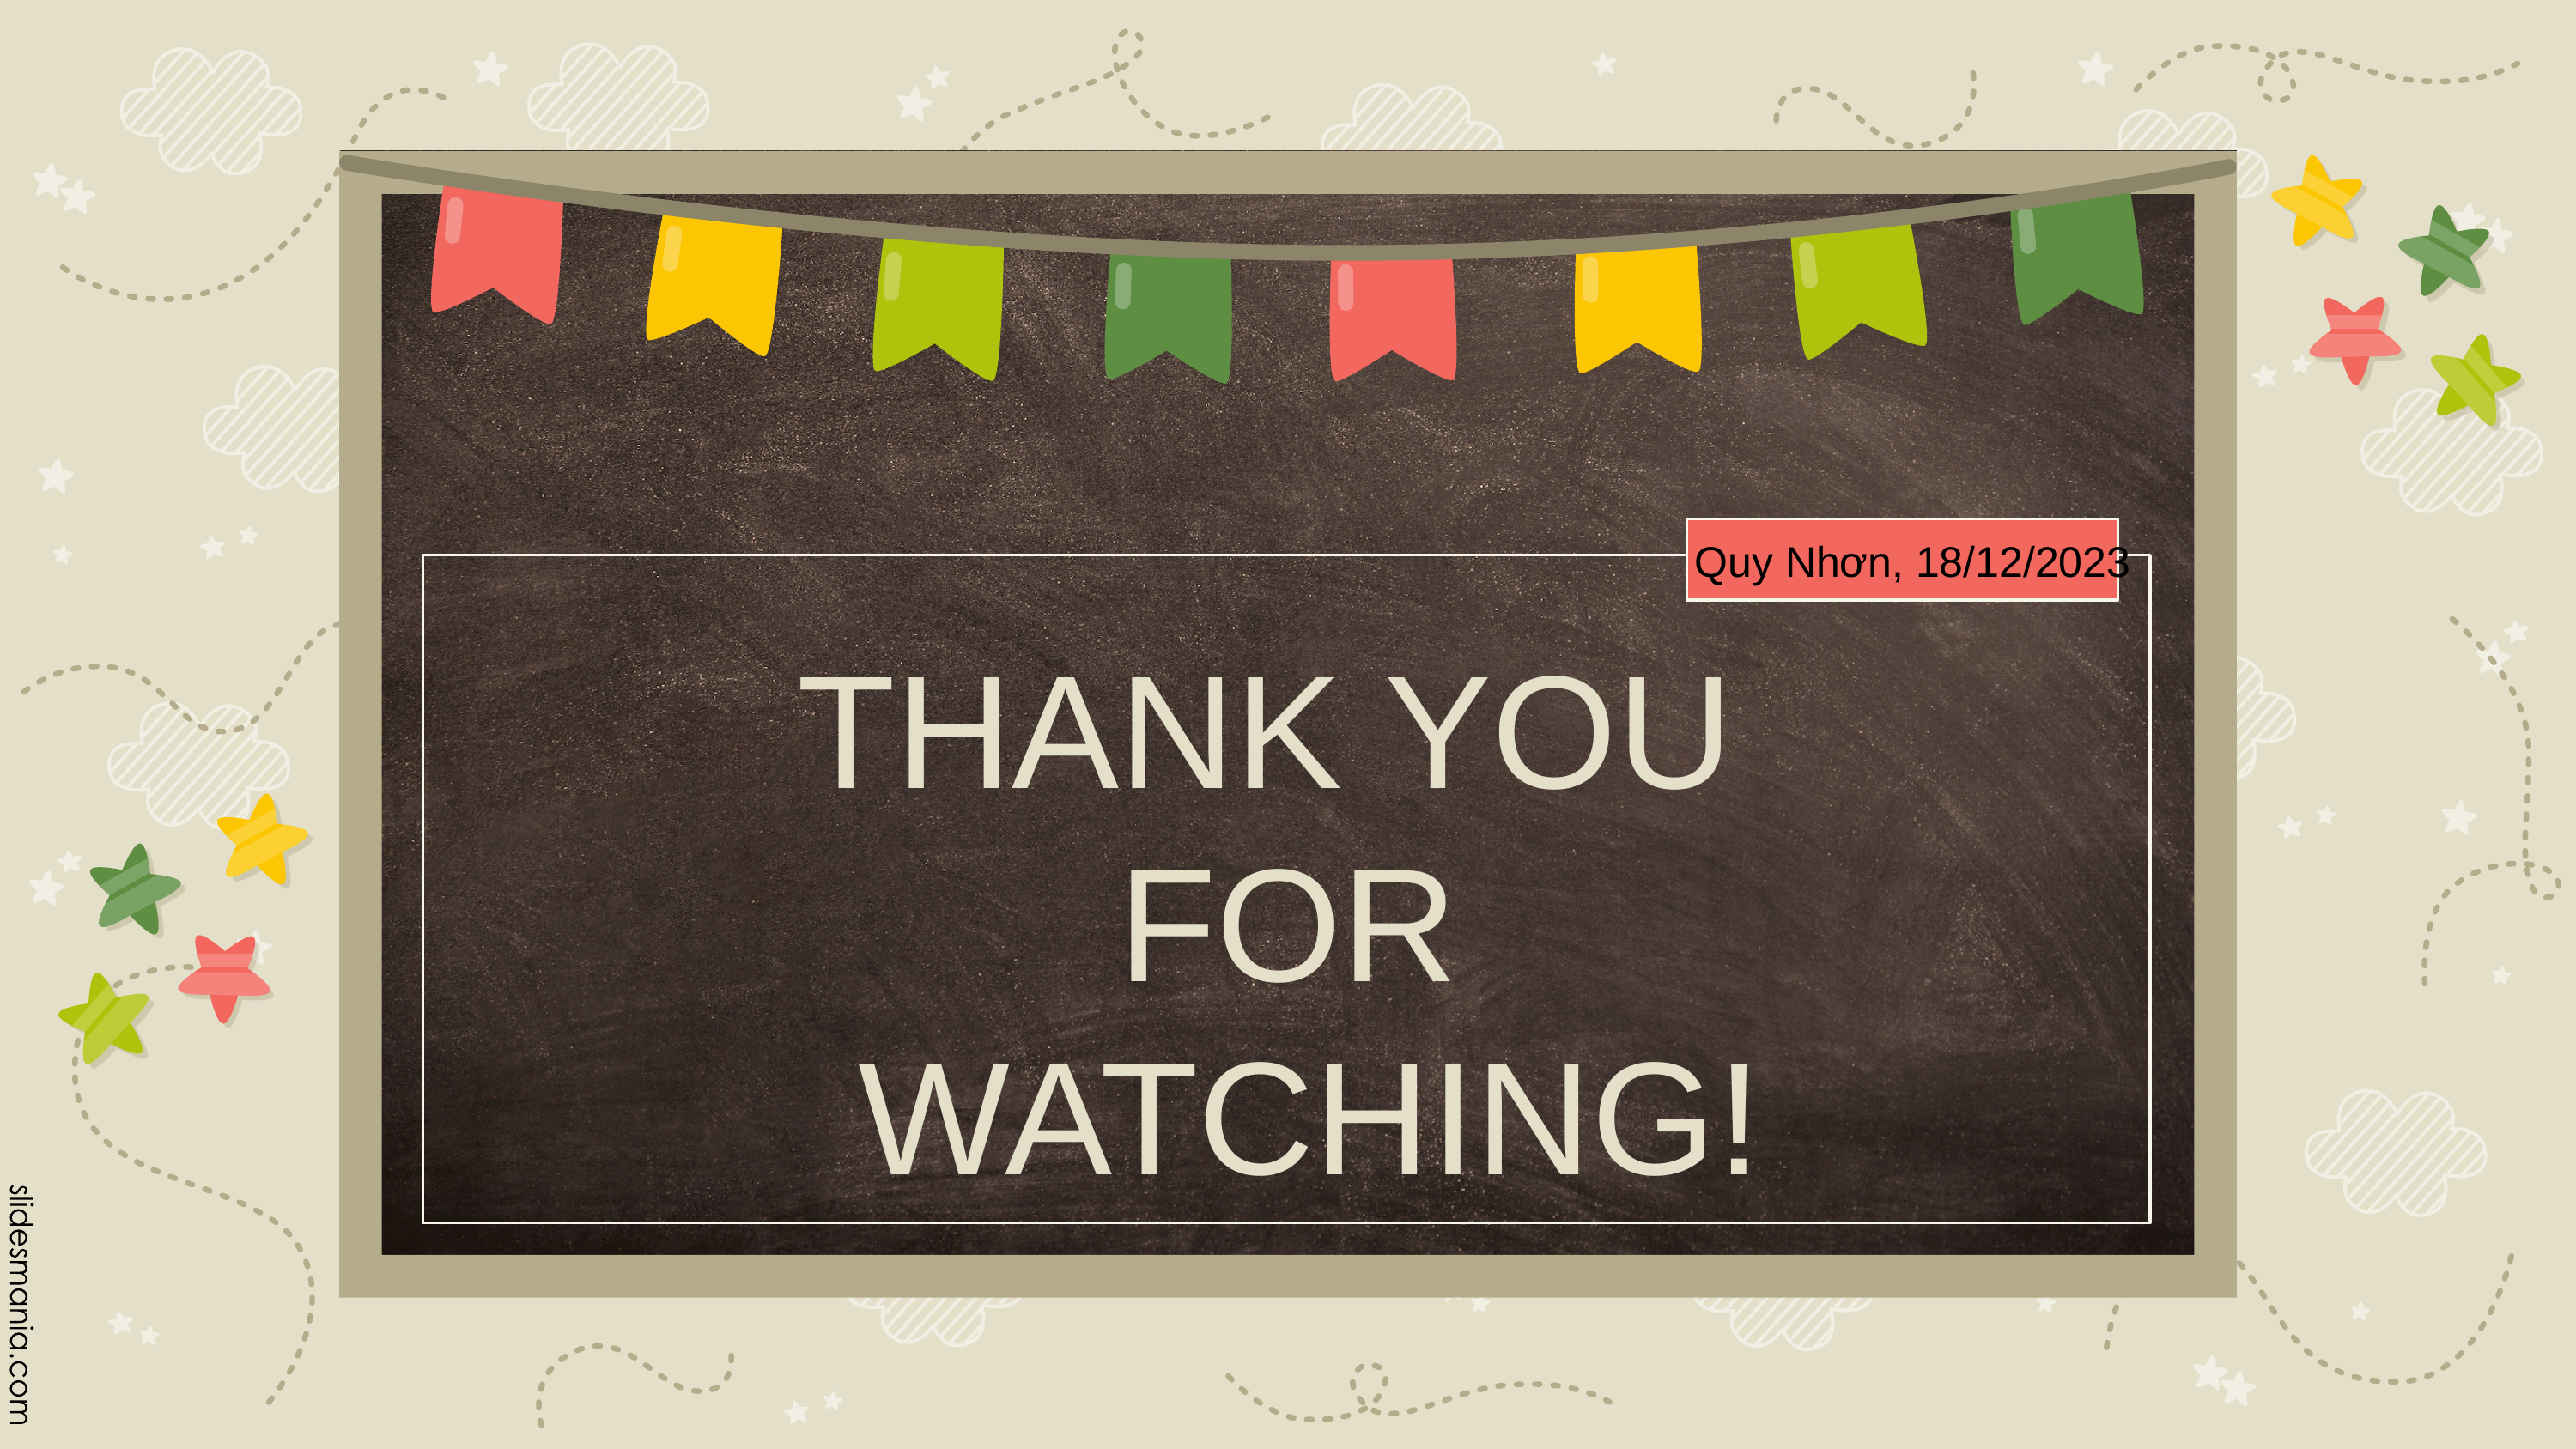

Quy Nhơn, 18/12/2023
THANK YOU
FOR
 WATCHING!